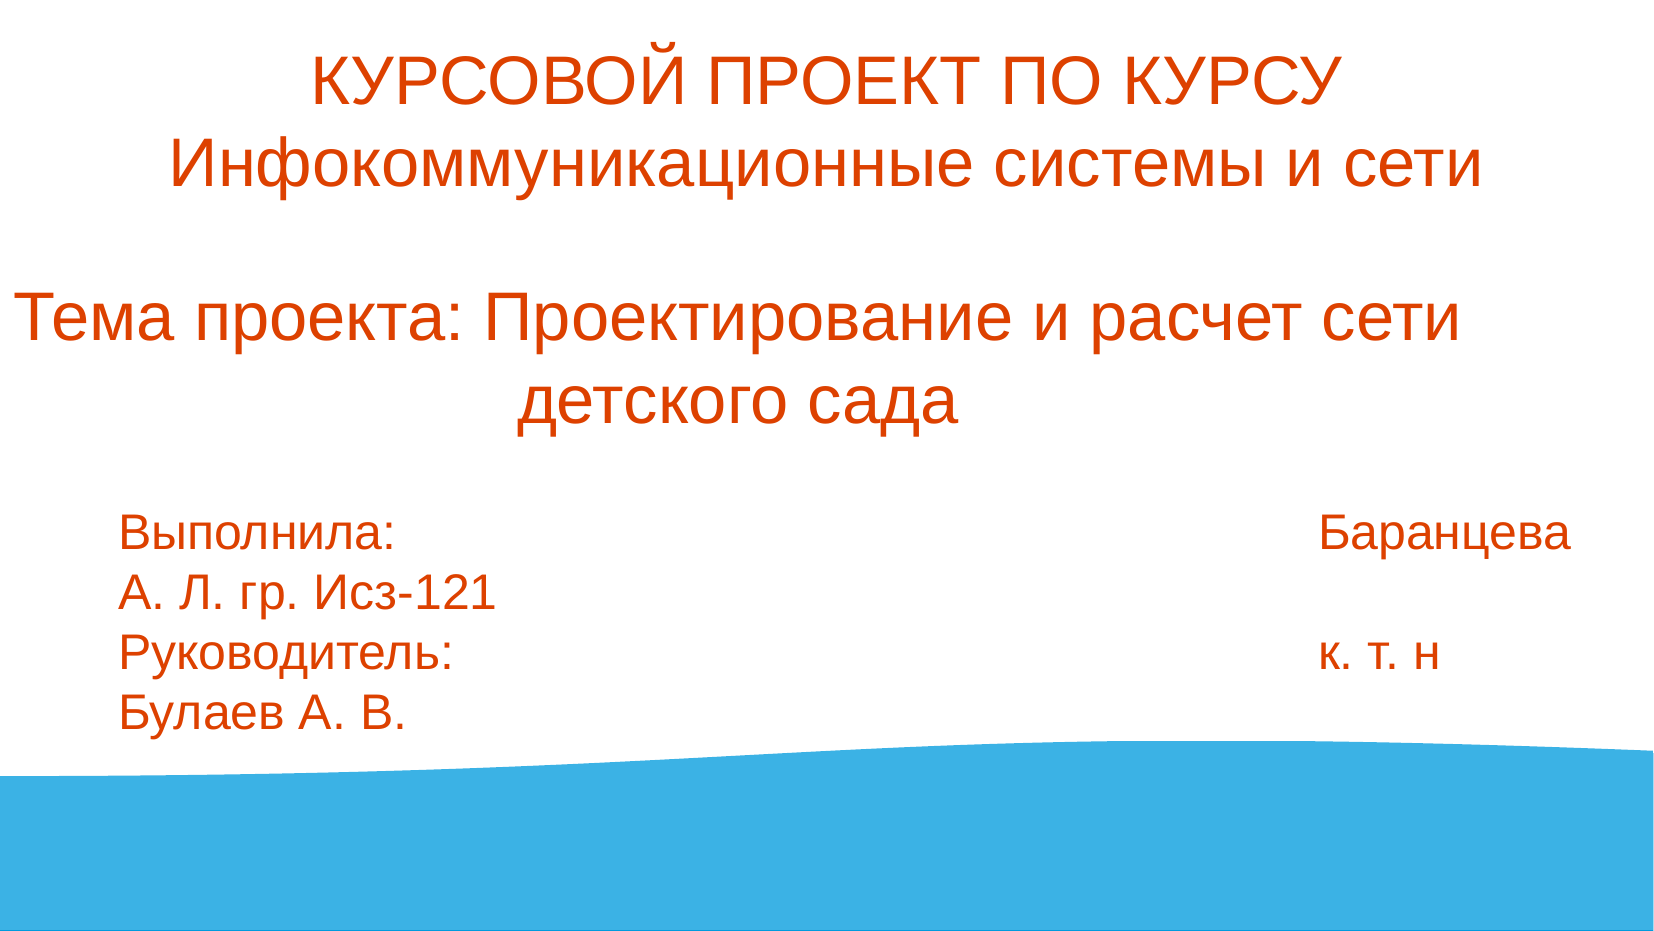

КУРСОВОЙ ПРОЕКТ ПО КУРСУ
Инфокоммуникационные системы и сети
# Тема проекта: Проектирование и расчет сети детского сада
Выполнила:							Баранцева А. Л. гр. Исз-121
Руководитель:						к. т. н Булаев А. В.